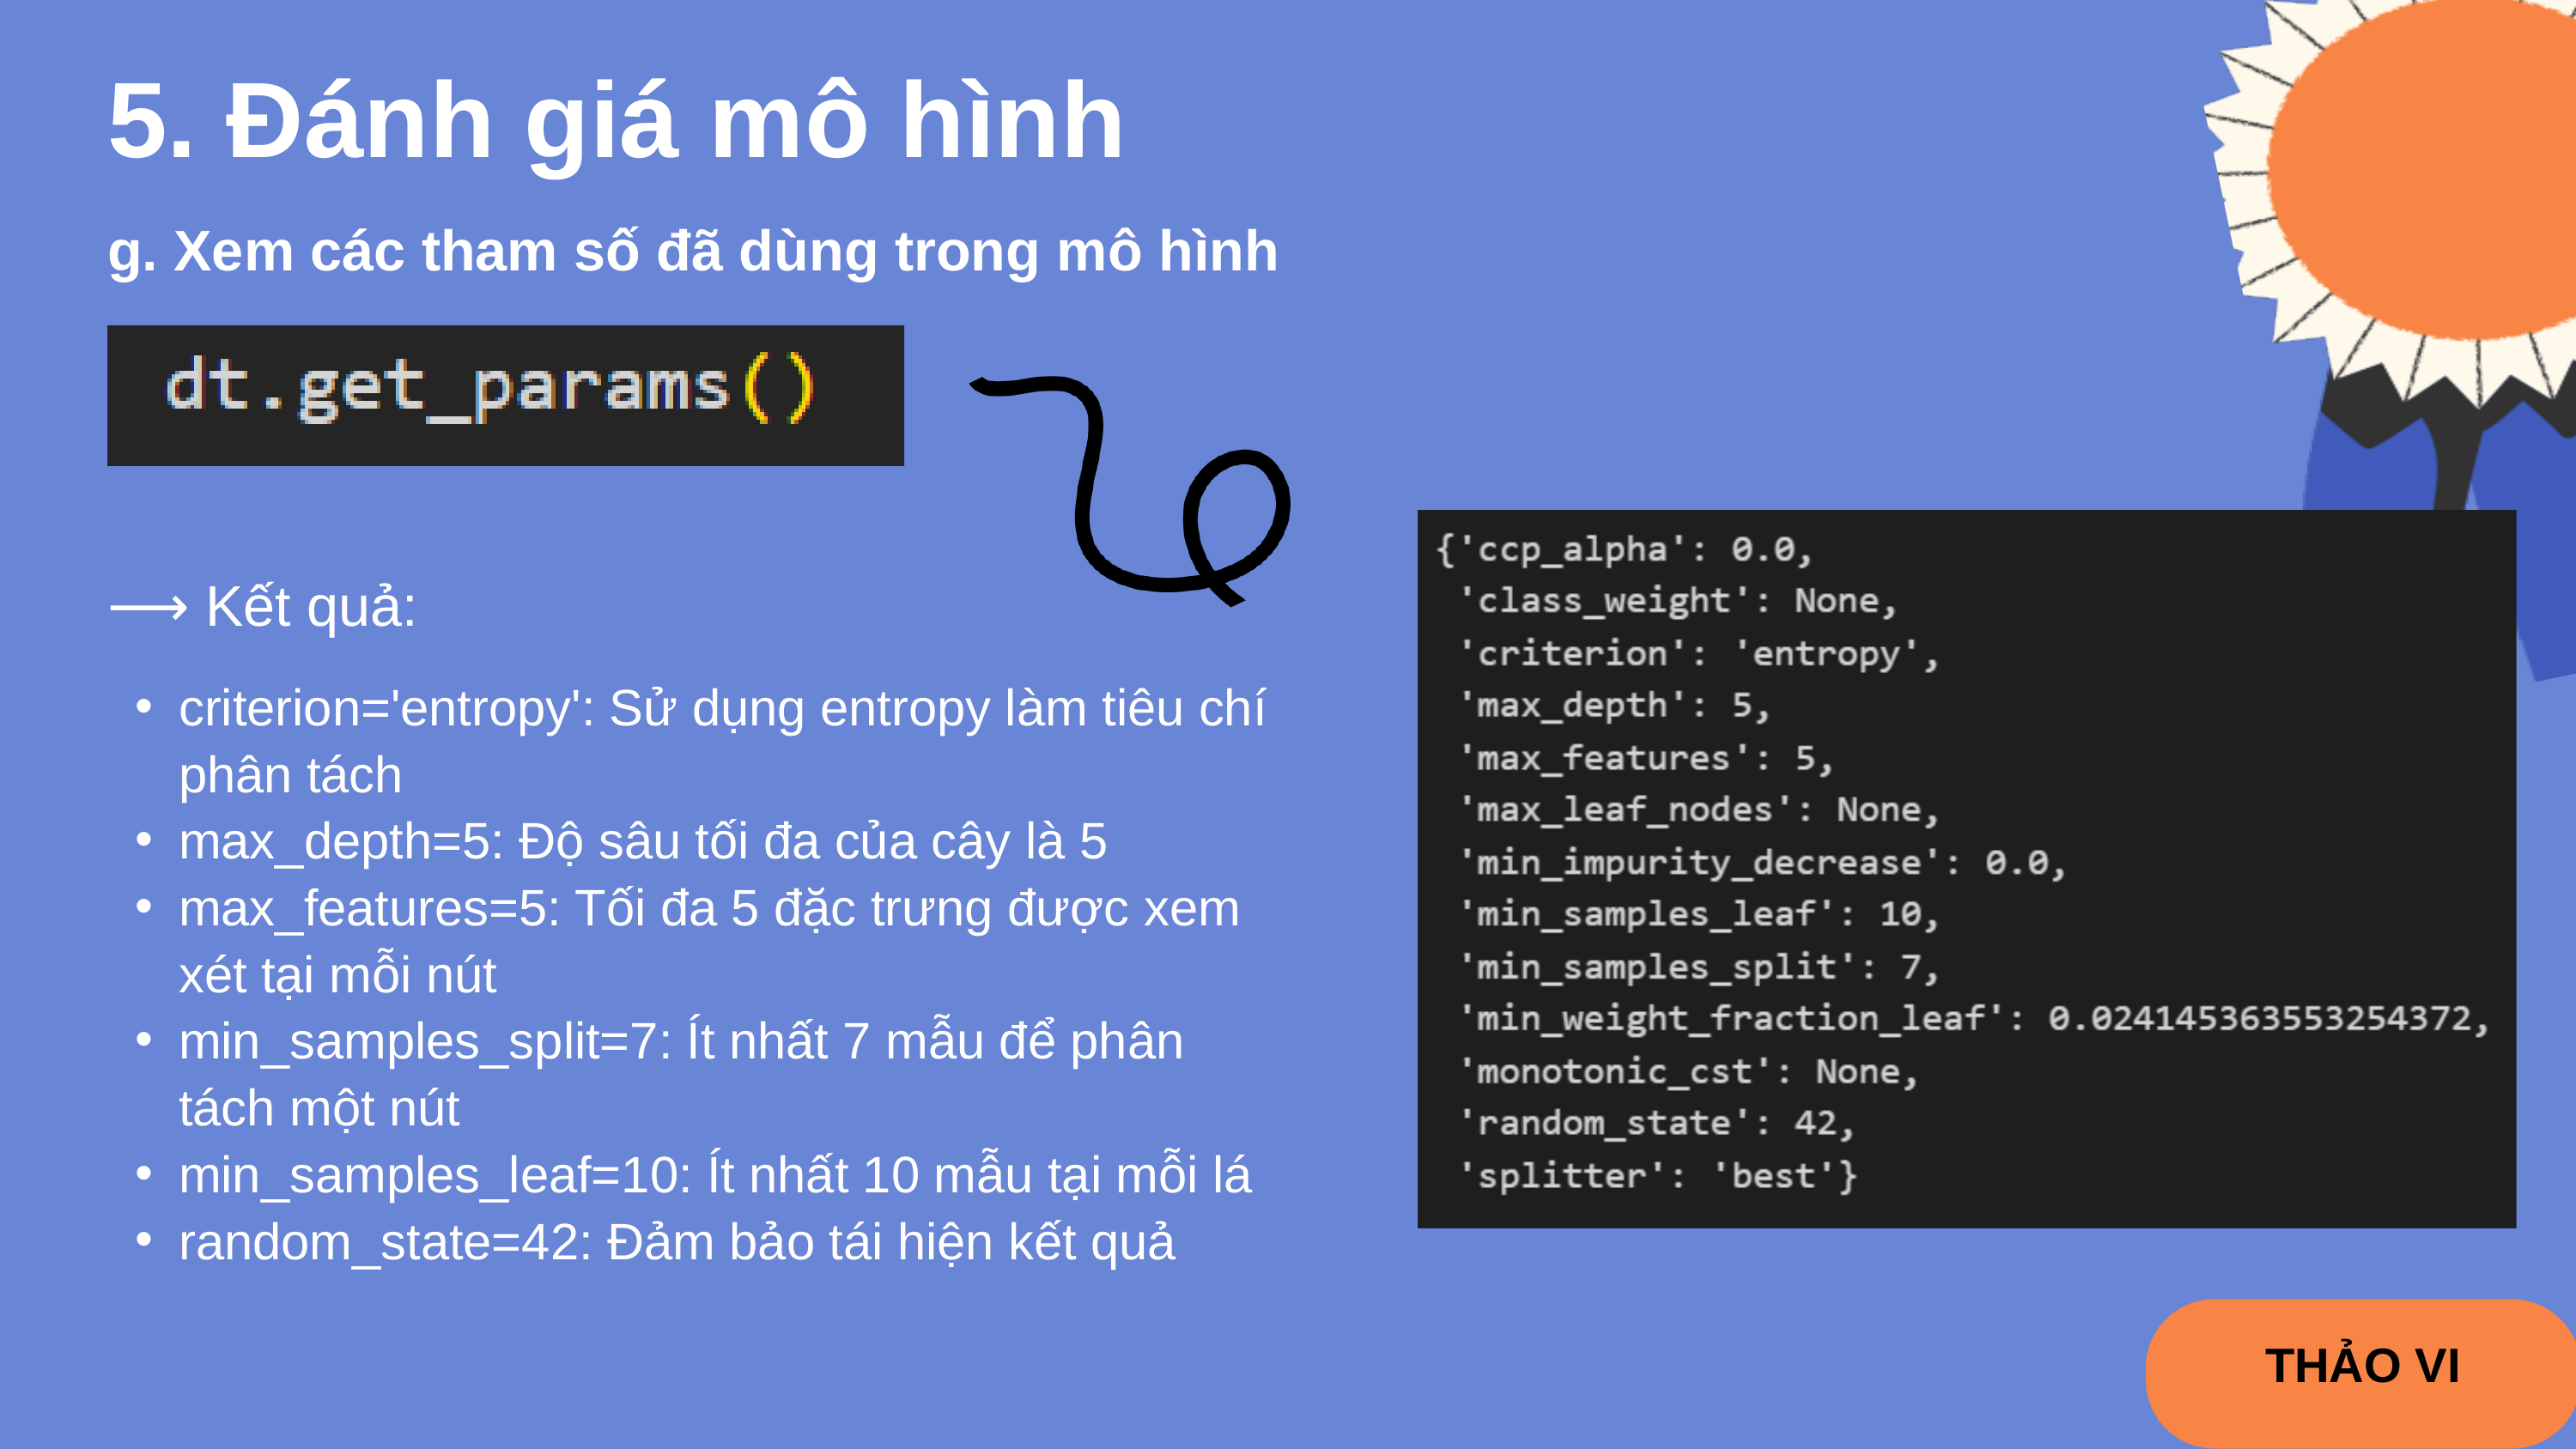

5. Đánh giá mô hình
g. Xem các tham số đã dùng trong mô hình

⟶ Kết quả:
criterion='entropy': Sử dụng entropy làm tiêu chí phân tách
max_depth=5: Độ sâu tối đa của cây là 5
max_features=5: Tối đa 5 đặc trưng được xem xét tại mỗi nút
min_samples_split=7: Ít nhất 7 mẫu để phân tách một nút
min_samples_leaf=10: Ít nhất 10 mẫu tại mỗi lá
random_state=42: Đảm bảo tái hiện kết quả

THẢO VI